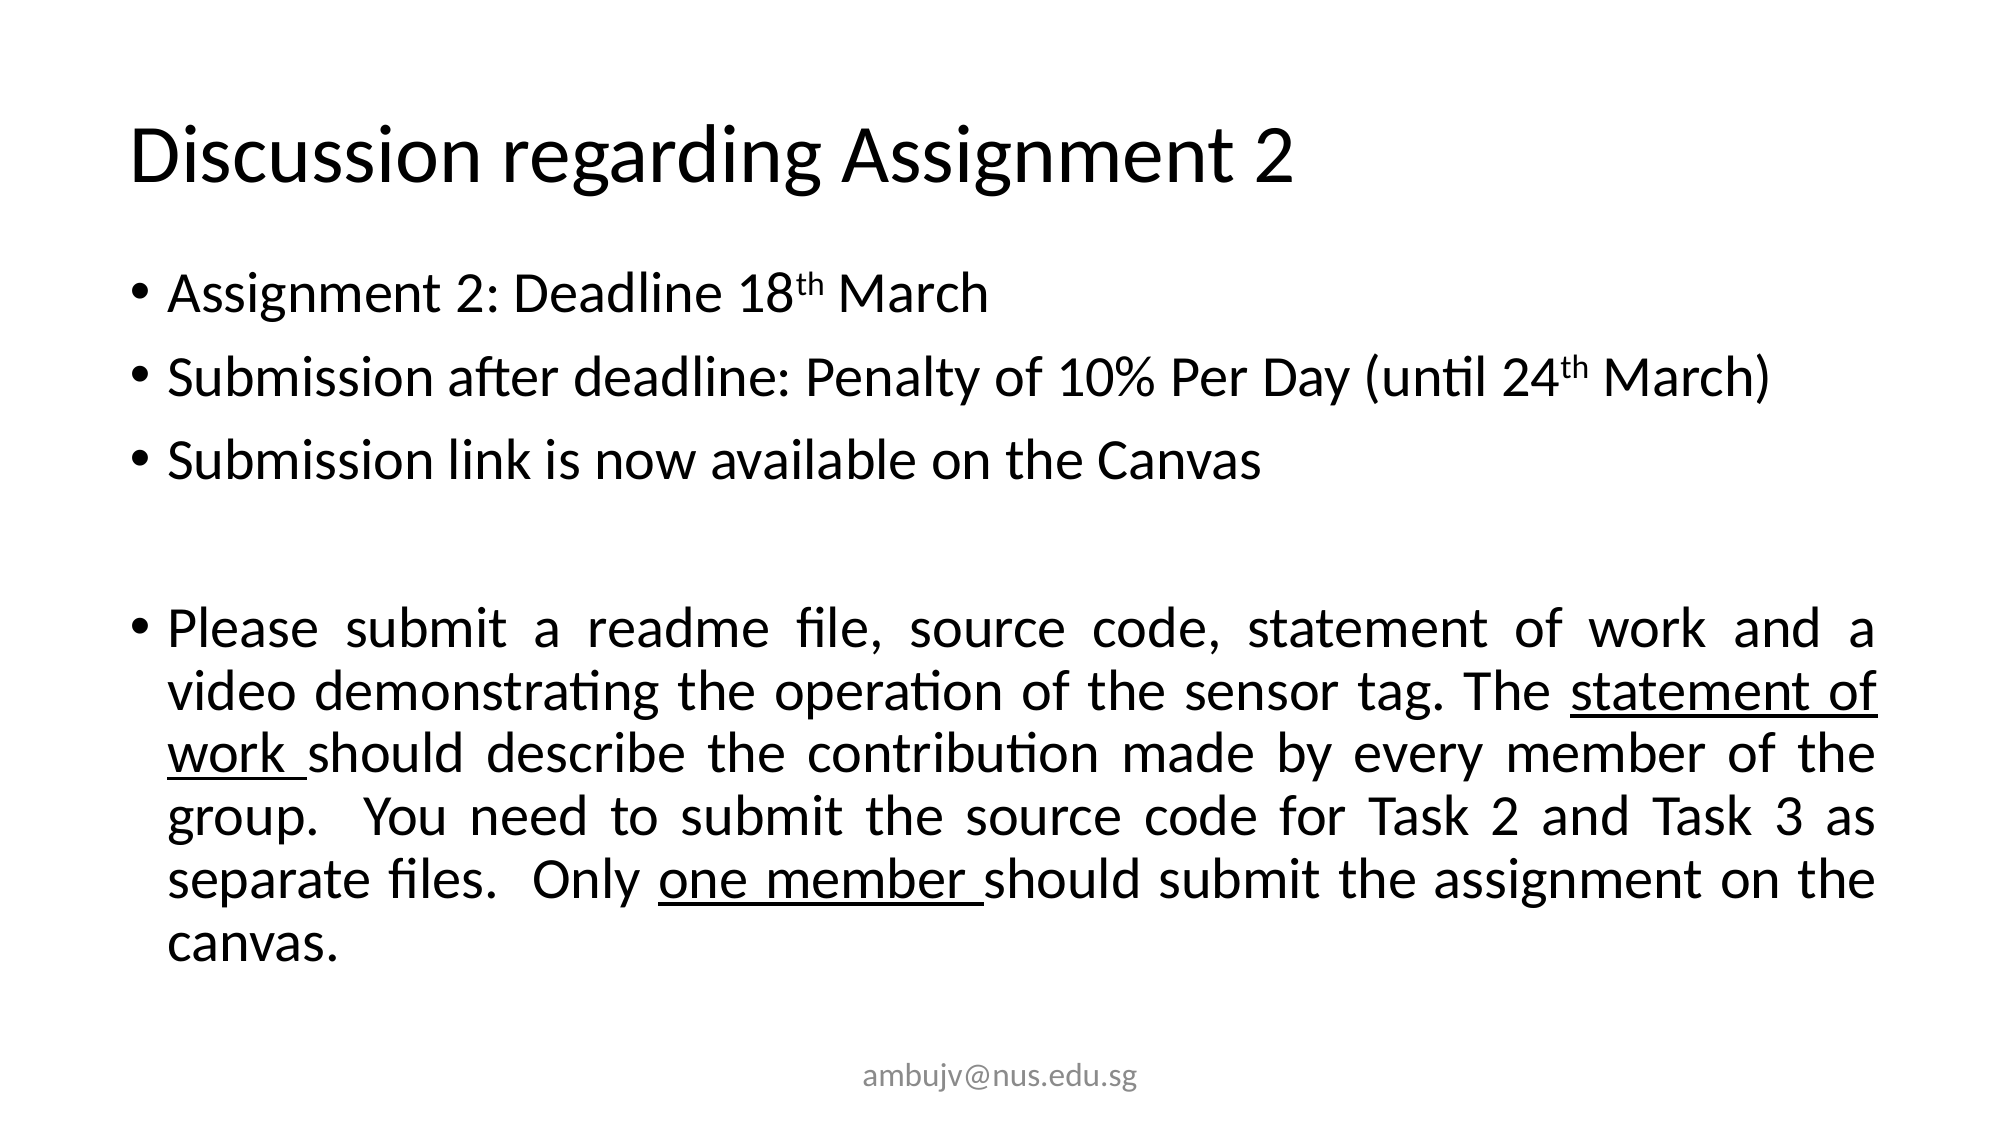

# Discussion regarding Assignment 2
Assignment 2: Deadline 18th March
Submission after deadline: Penalty of 10% Per Day (until 24th March)
Submission link is now available on the Canvas

Please submit a readme file, source code, statement of work and a video demonstrating the operation of the sensor tag. The statement of work should describe the contribution made by every member of the group.  You need to submit the source code for Task 2 and Task 3 as separate files.  Only one member should submit the assignment on the canvas.

ambujv@nus.edu.sg